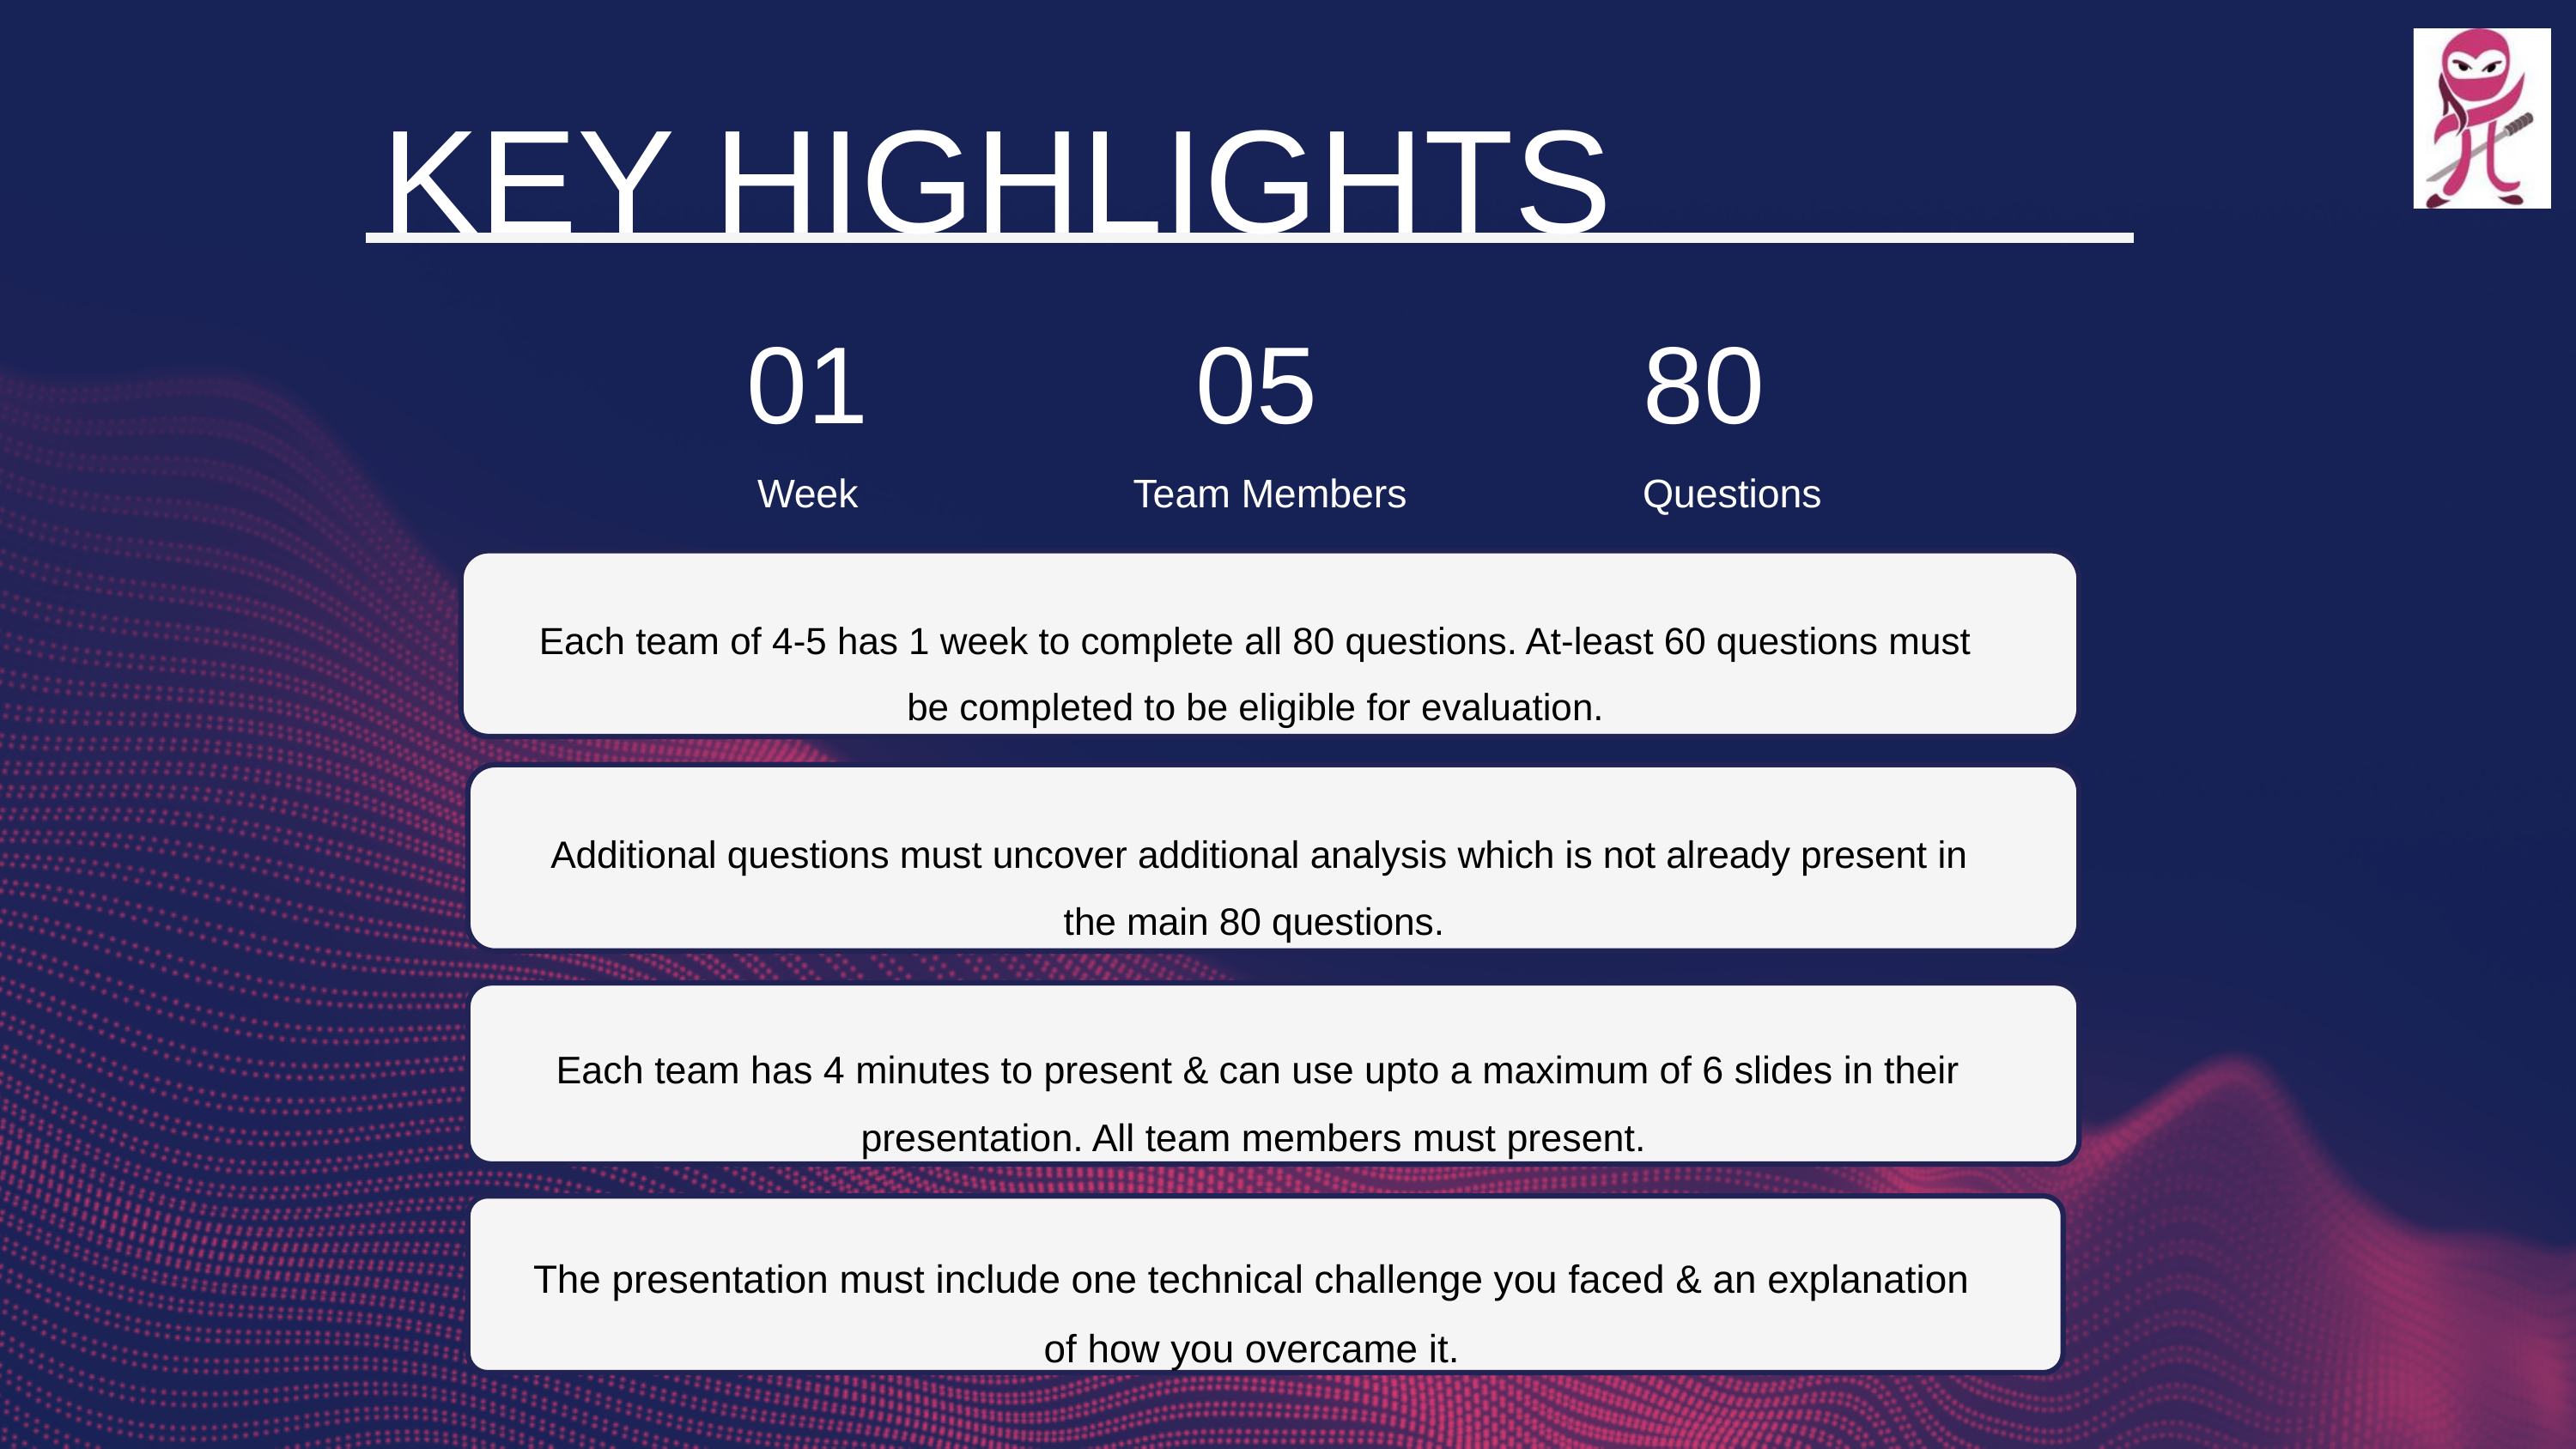

KEY HIGHLIGHTS
01
05
80
Week
Team Members
Questions

Each team of 4-5 has 1 week to complete all 80 questions. At-least 60 questions must be completed to be eligible for evaluation.

Additional questions must uncover additional analysis which is not already present in the main 80 questions.

Each team has 4 minutes to present & can use upto a maximum of 6 slides in their presentation. All team members must present.

The presentation must include one technical challenge you faced & an explanation of how you overcame it.